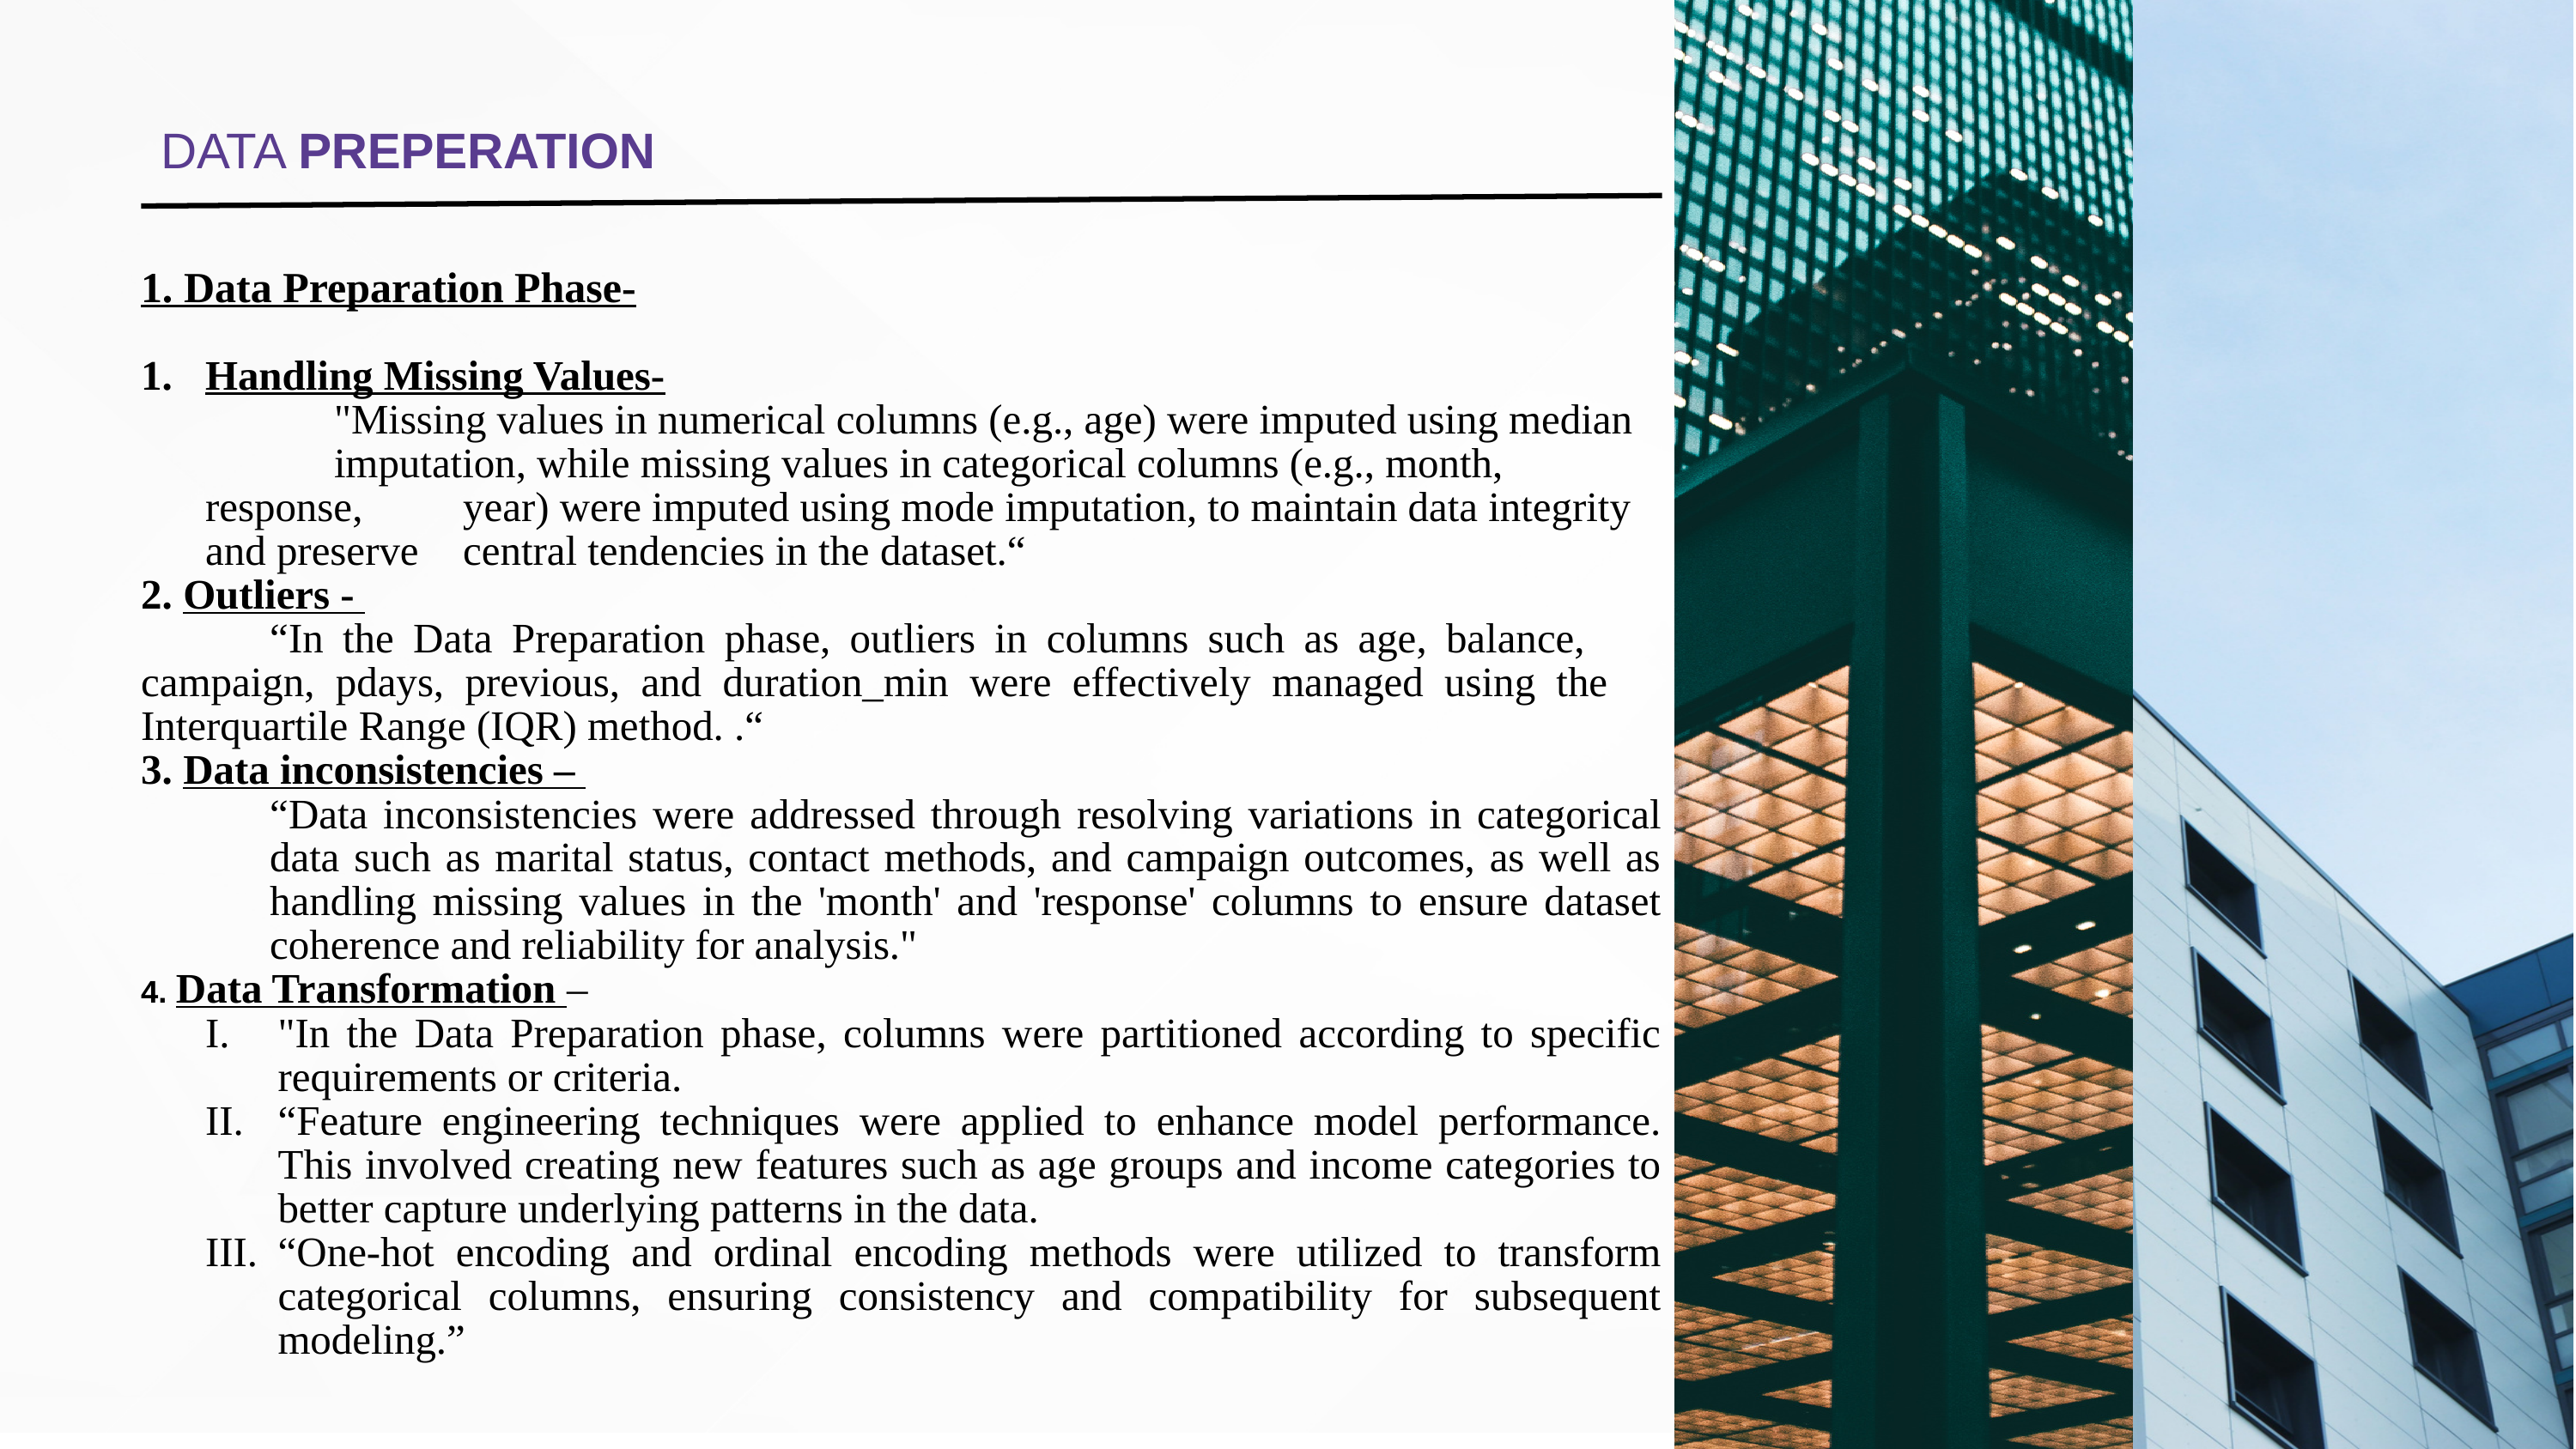

DATA PREPERATION

1. Data Preparation Phase-

Handling Missing Values-
	"Missing values in numerical columns (e.g., age) were imputed using median 	imputation, while missing values in categorical columns (e.g., month, response, 	year) were imputed using mode imputation, to maintain data integrity and preserve 	central tendencies in the dataset.“
2. Outliers -
	“In the Data Preparation phase, outliers in columns such as age, balance, 	campaign, pdays, previous, and duration_min were effectively managed using the 	Interquartile Range (IQR) method. .“
3. Data inconsistencies –
	“Data inconsistencies were addressed through resolving variations in categorical 	data such as marital status, contact methods, and campaign outcomes, as well as 	handling missing values in the 'month' and 'response' columns to ensure dataset 	coherence and reliability for analysis."
4. Data Transformation –
"In the Data Preparation phase, columns were partitioned according to specific requirements or criteria.
“Feature engineering techniques were applied to enhance model performance. This involved creating new features such as age groups and income categories to better capture underlying patterns in the data.
“One-hot encoding and ordinal encoding methods were utilized to transform categorical columns, ensuring consistency and compatibility for subsequent modeling.”